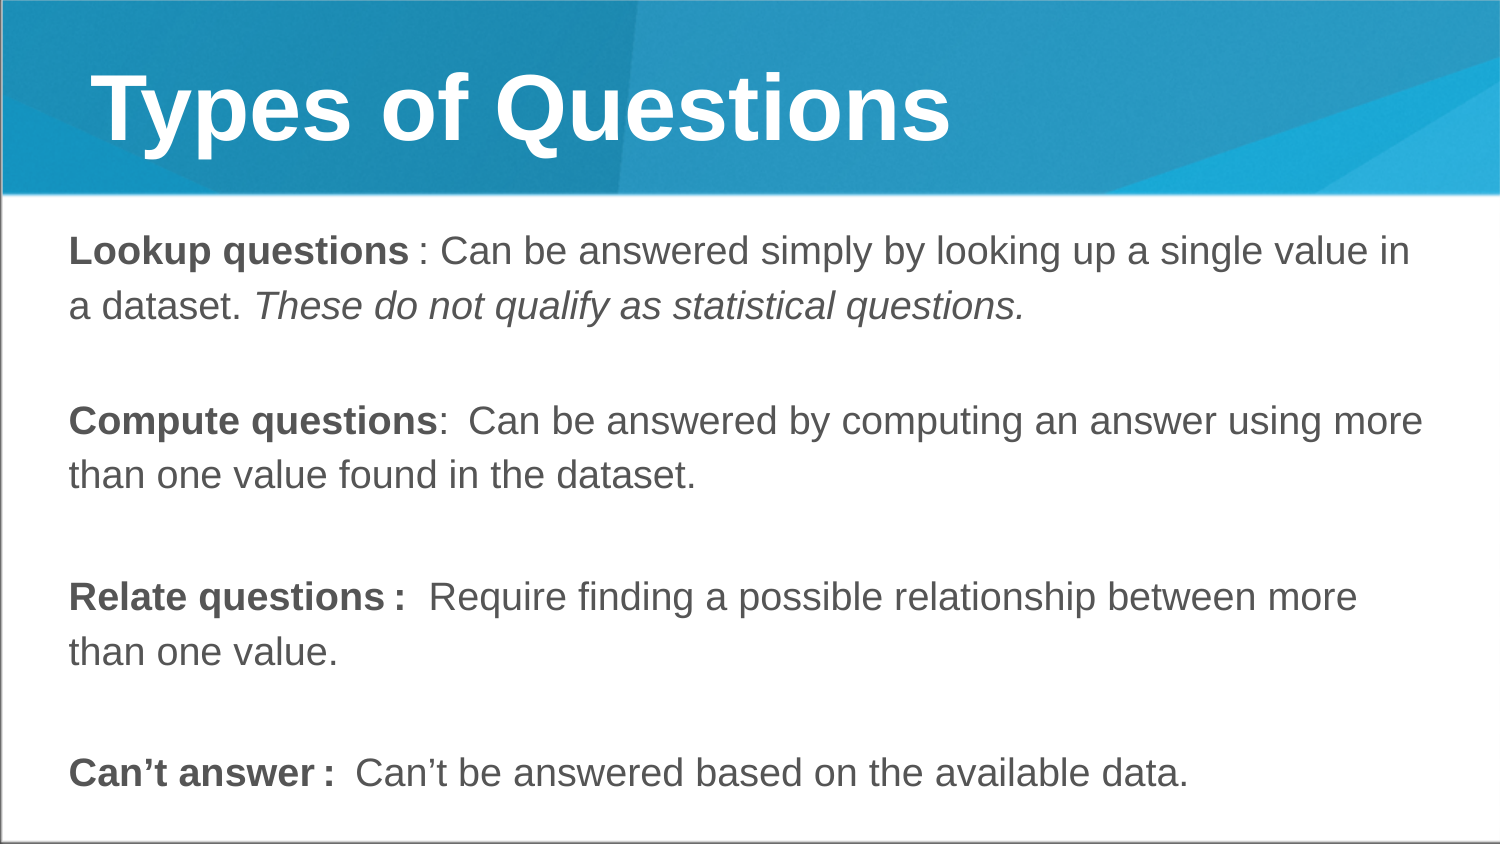

# Types of Questions
Lookup questions : Can be answered simply by looking up a single value in a dataset. These do not qualify as statistical questions.
Compute questions:  Can be answered by computing an answer using more than one value found in the dataset.
Relate questions :  Require finding a possible relationship between more than one value.
Can’t answer :  Can’t be answered based on the available data.